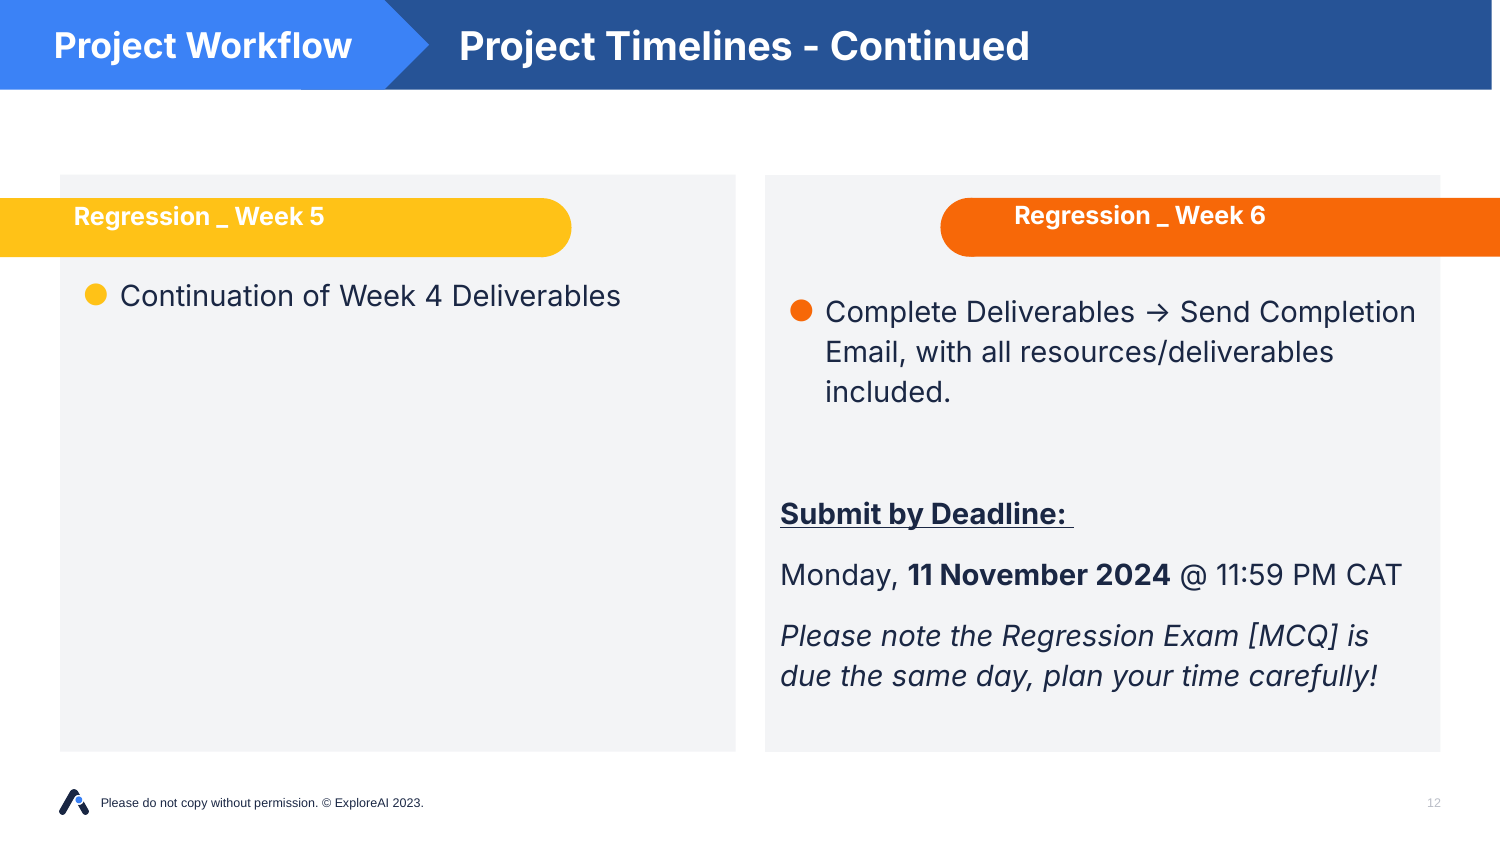

Project Timelines - Continued
Project Workflow

Regression _ Week 6

Regression _ Week 5

Complete Deliverables -> Send Completion Email, with all resources/deliverables included.

Submit by Deadline:
Monday, 11 November 2024 @ 11:59 PM CAT
Please note the Regression Exam [MCQ] is due the same day, plan your time carefully!
Continuation of Week 4 Deliverables